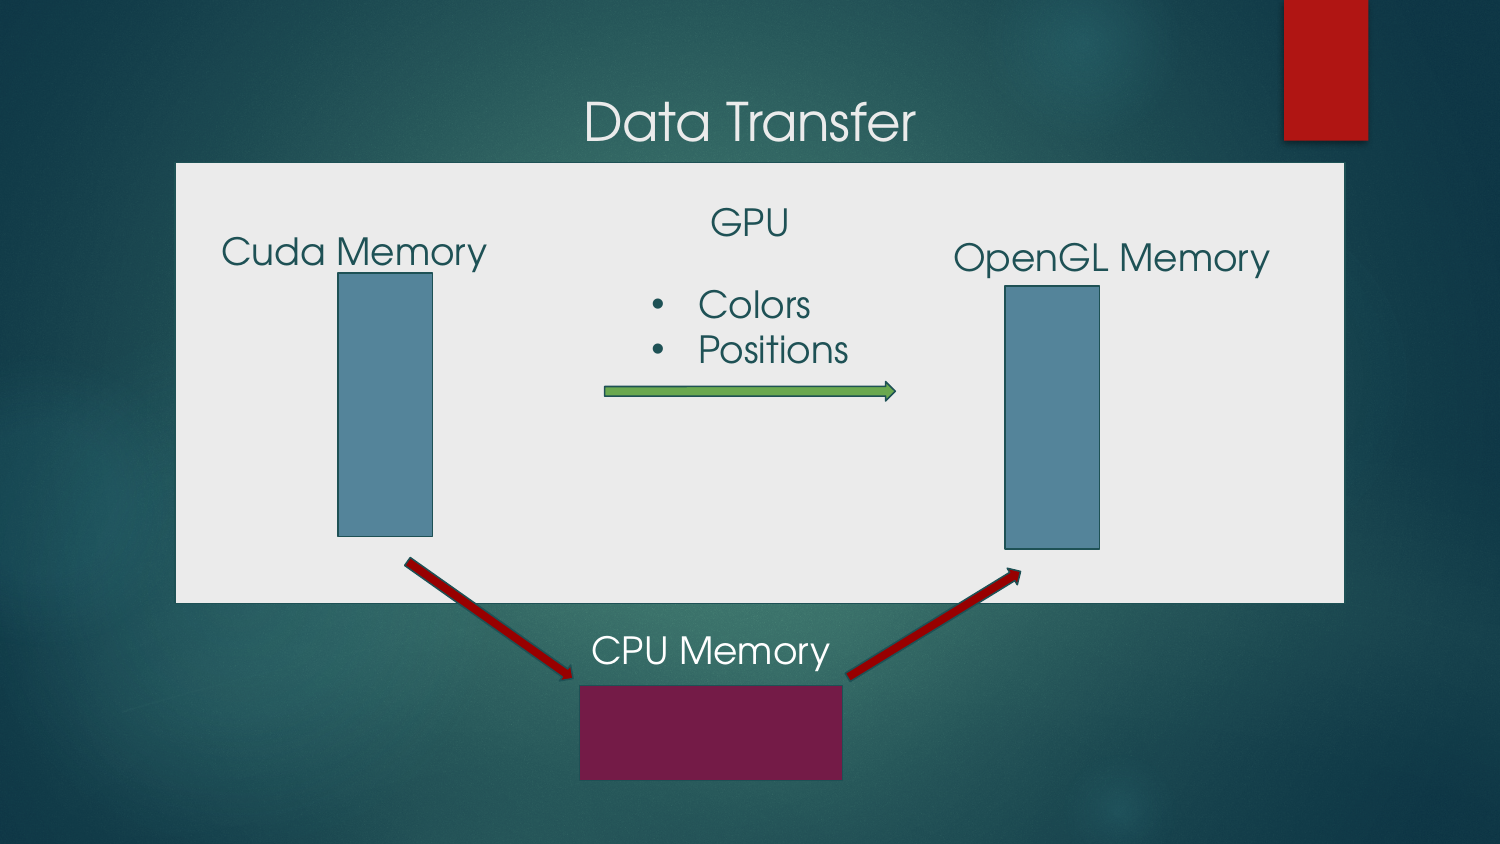

# Data Transfer

GPU
Cuda Memory
OpenGL Memory

Colors
Positions

CPU Memory